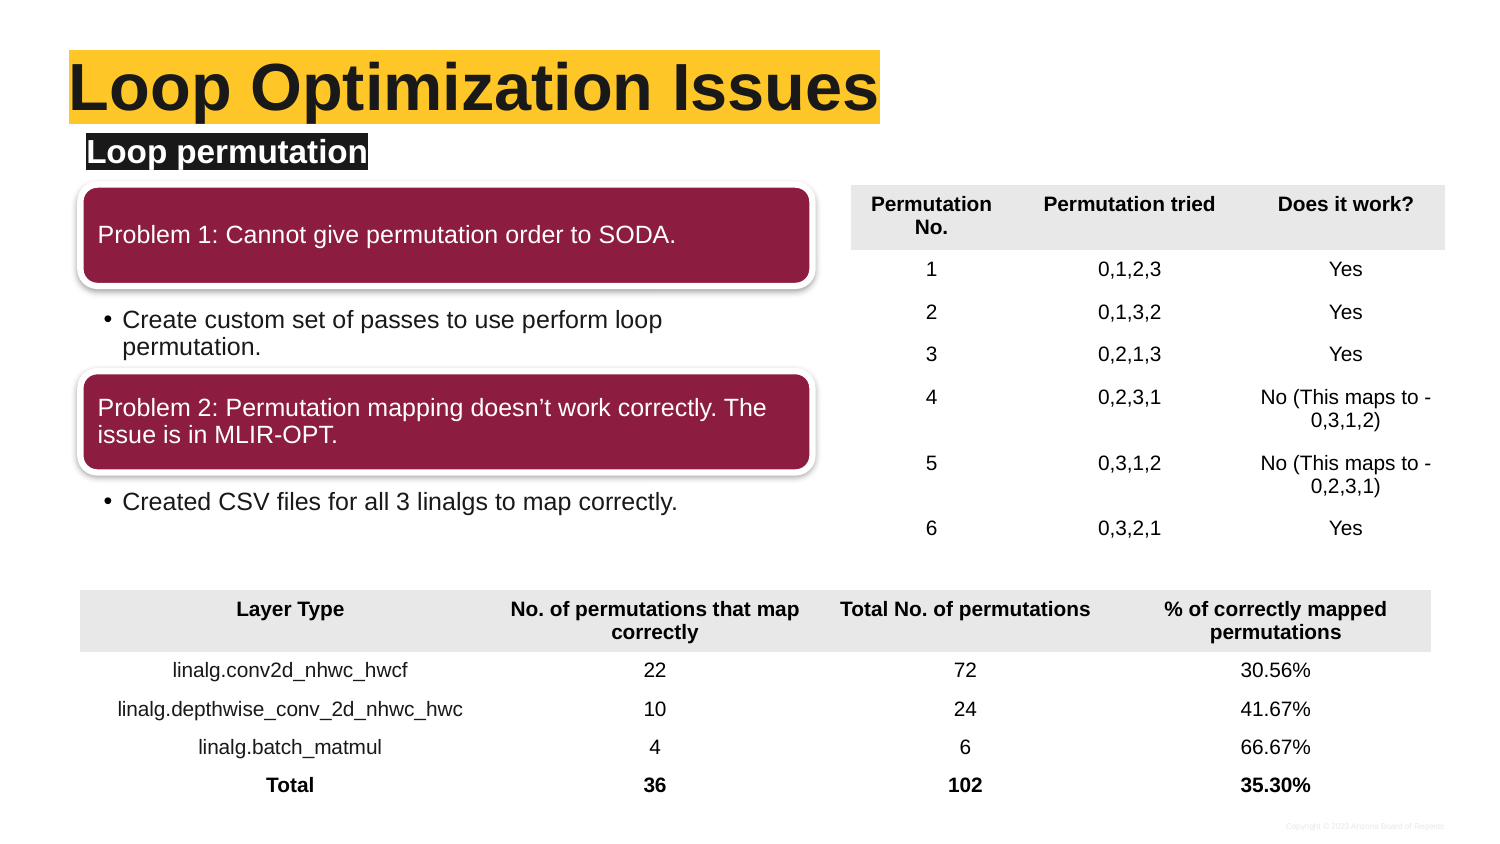

# Loop Optimization Issues
Loop permutation
| Permutation No. | Permutation tried | Does it work? |
| --- | --- | --- |
| 1 | 0,1,2,3 | Yes |
| 2 | 0,1,3,2 | Yes |
| 3 | 0,2,1,3 | Yes |
| 4 | 0,2,3,1 | No (This maps to - 0,3,1,2) |
| 5 | 0,3,1,2 | No (This maps to - 0,2,3,1) |
| 6 | 0,3,2,1 | Yes |
Problem 1: Cannot give permutation order to SODA.
Create custom set of passes to use perform loop permutation.
Problem 2: Permutation mapping doesn’t work correctly. The issue is in MLIR-OPT.
Created CSV files for all 3 linalgs to map correctly.
| Layer Type | No. of permutations that map correctly | Total No. of permutations | % of correctly mapped permutations |
| --- | --- | --- | --- |
| linalg.conv2d\_nhwc\_hwcf | 22 | 72 | 30.56% |
| linalg.depthwise\_conv\_2d\_nhwc\_hwc | 10 | 24 | 41.67% |
| linalg.batch\_matmul | 4 | 6 | 66.67% |
| Total | 36 | 102 | 35.30% |